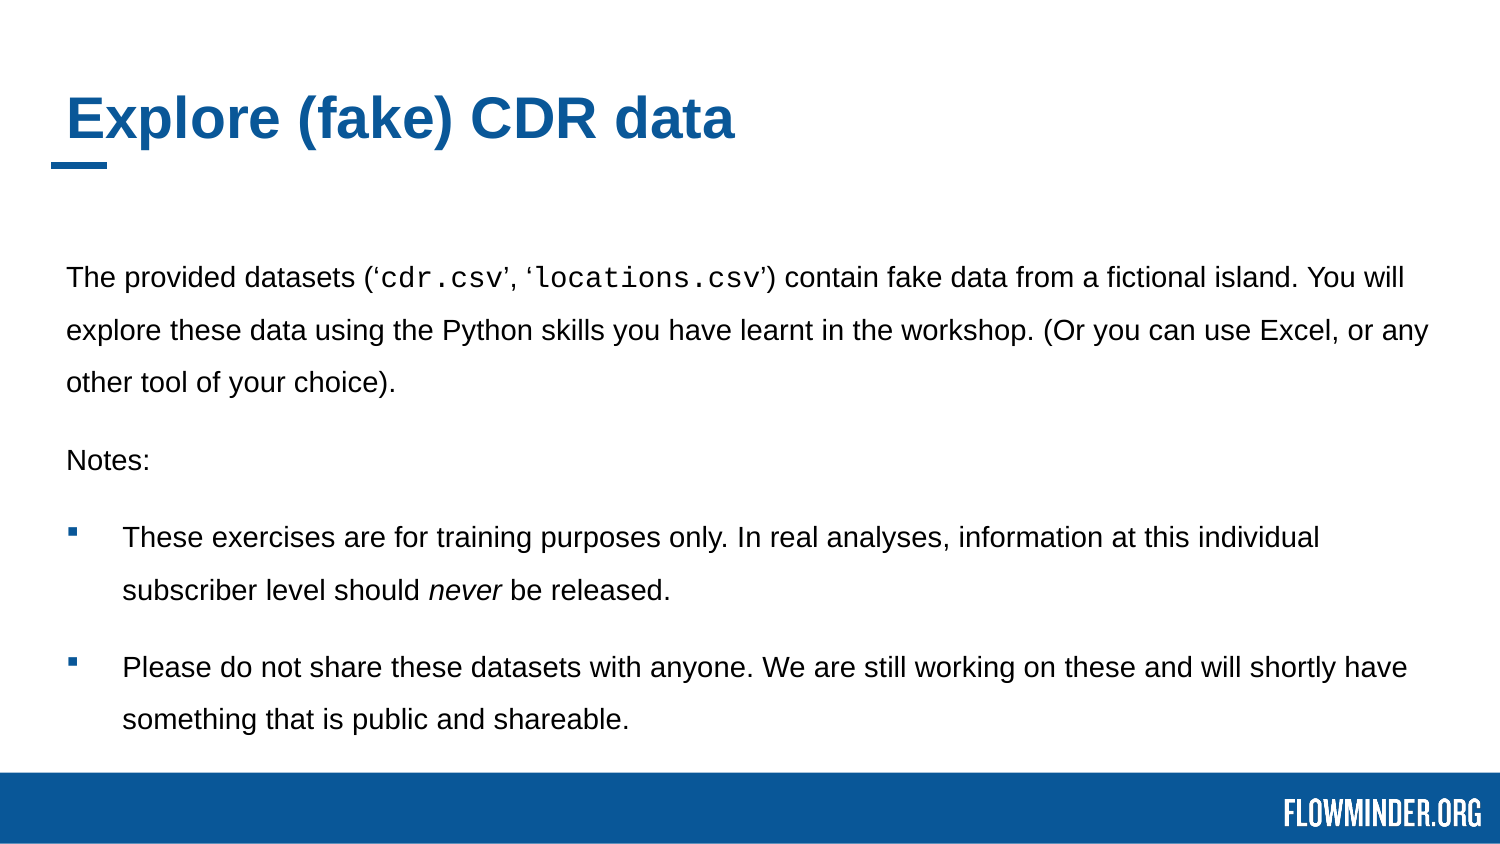

# Explore (fake) CDR data
The provided datasets (‘cdr.csv’, ‘locations.csv’) contain fake data from a fictional island. You will explore these data using the Python skills you have learnt in the workshop. (Or you can use Excel, or any other tool of your choice).
Notes:
These exercises are for training purposes only. In real analyses, information at this individual subscriber level should never be released.
Please do not share these datasets with anyone. We are still working on these and will shortly have something that is public and shareable.